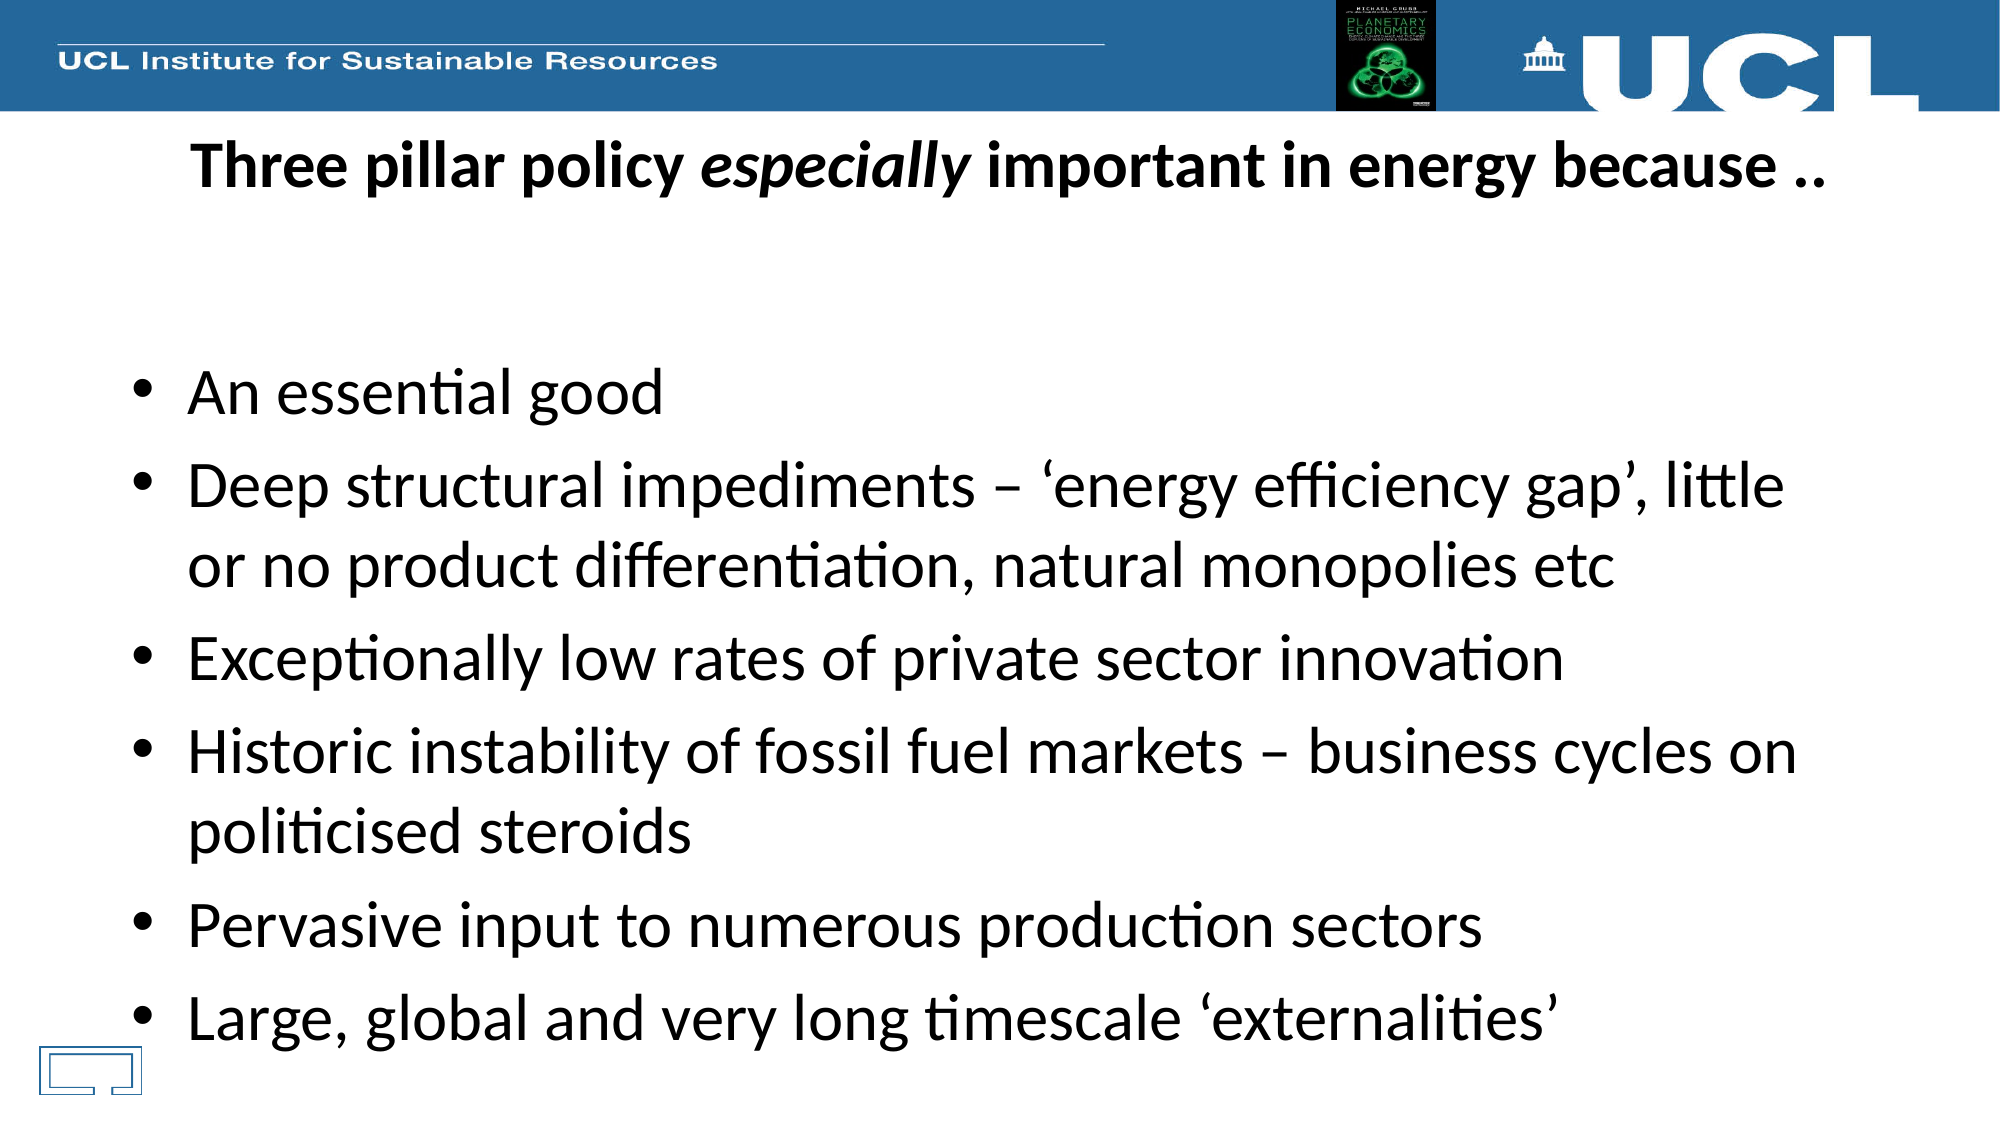

# Three pillar policy especially important in energy because ..
An essential good
Deep structural impediments – ‘energy efficiency gap’, little or no product differentiation, natural monopolies etc
Exceptionally low rates of private sector innovation
Historic instability of fossil fuel markets – business cycles on politicised steroids
Pervasive input to numerous production sectors
Large, global and very long timescale ‘externalities’